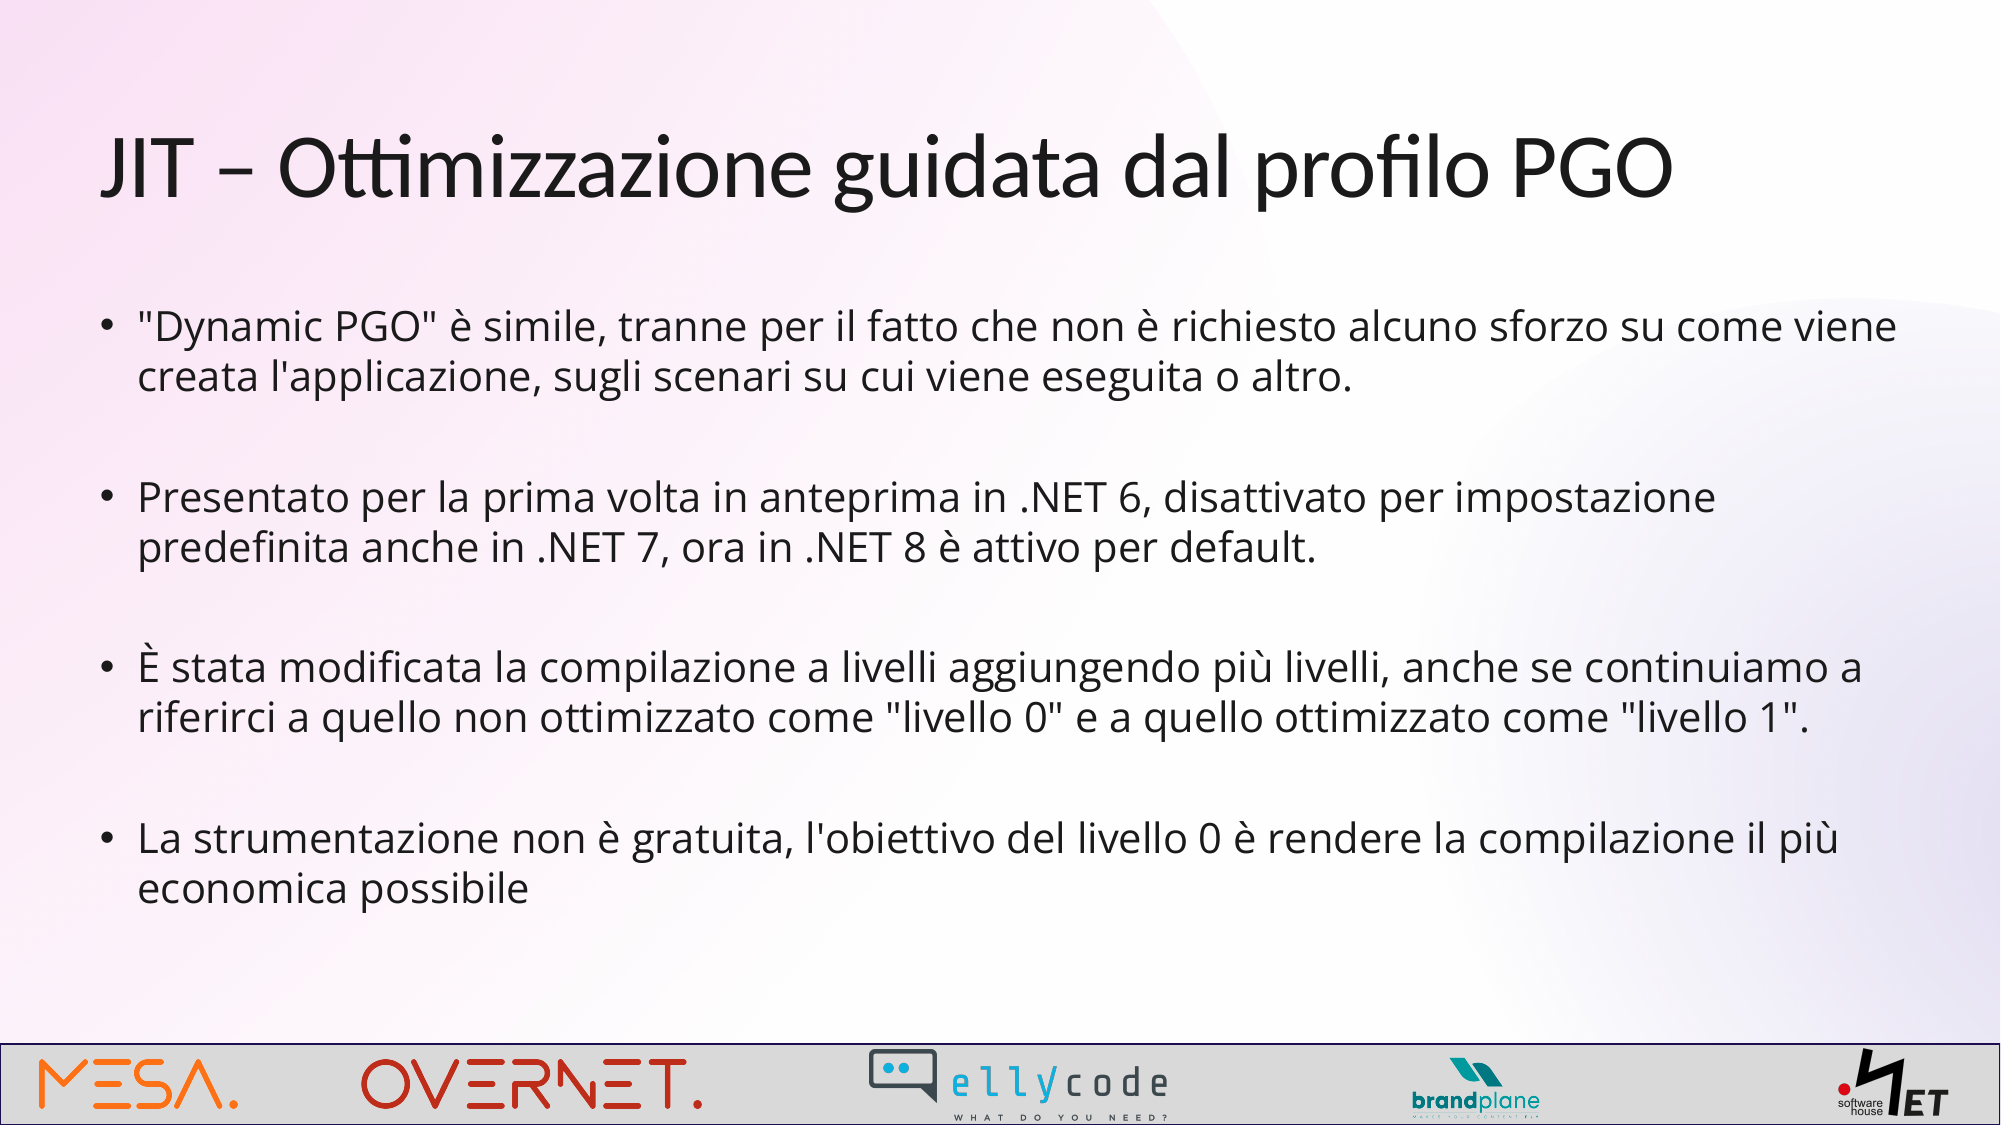

# JIT – Ottimizzazione guidata dal profilo PGO
"Dynamic PGO" è simile, tranne per il fatto che non è richiesto alcuno sforzo su come viene creata l'applicazione, sugli scenari su cui viene eseguita o altro.
Presentato per la prima volta in anteprima in .NET 6, disattivato per impostazione predefinita anche in .NET 7, ora in .NET 8 è attivo per default.
È stata modificata la compilazione a livelli aggiungendo più livelli, anche se continuiamo a riferirci a quello non ottimizzato come "livello 0" e a quello ottimizzato come "livello 1".
La strumentazione non è gratuita, l'obiettivo del livello 0 è rendere la compilazione il più economica possibile